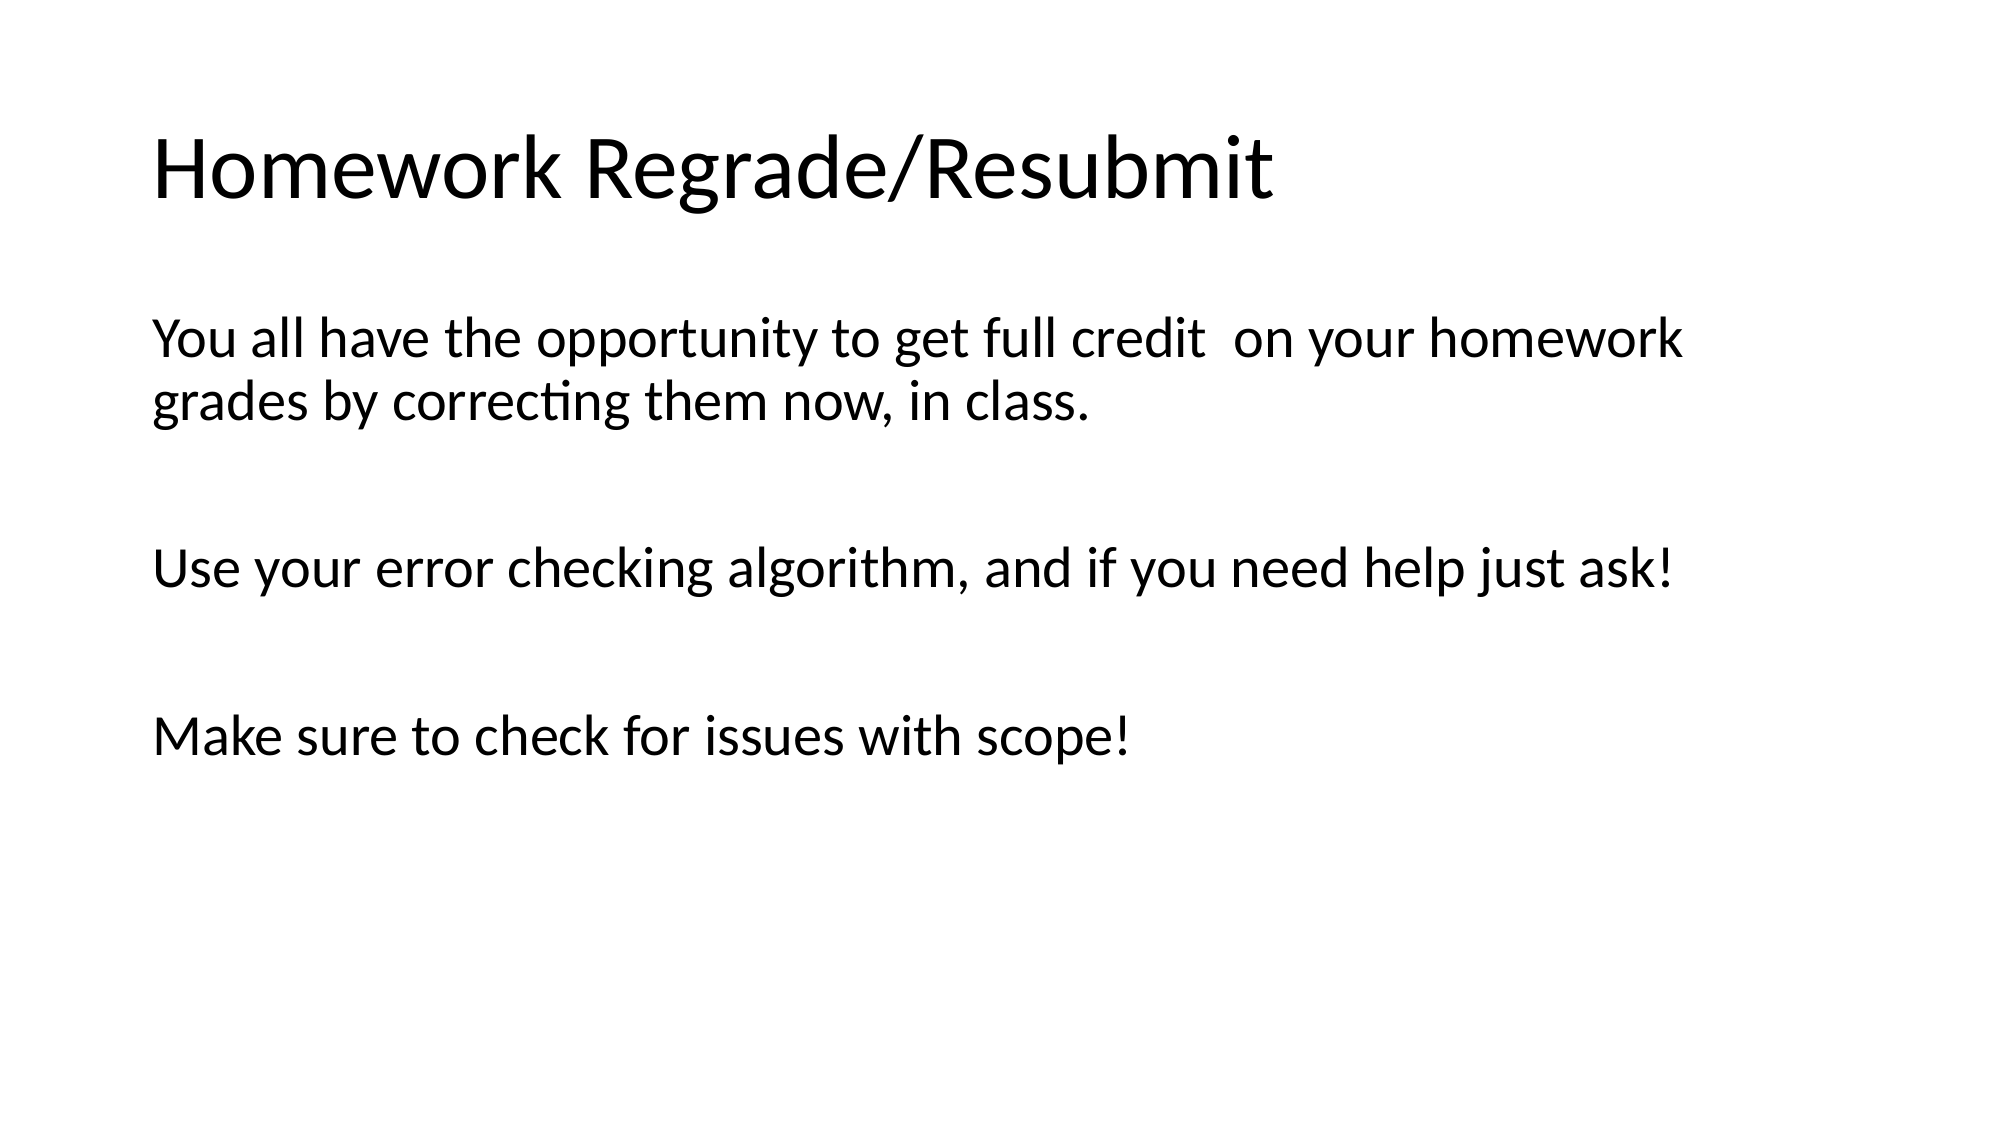

# Homework Regrade/Resubmit
You all have the opportunity to get full credit  on your homework grades by correcting them now, in class.

Use your error checking algorithm, and if you need help just ask!

Make sure to check for issues with scope!